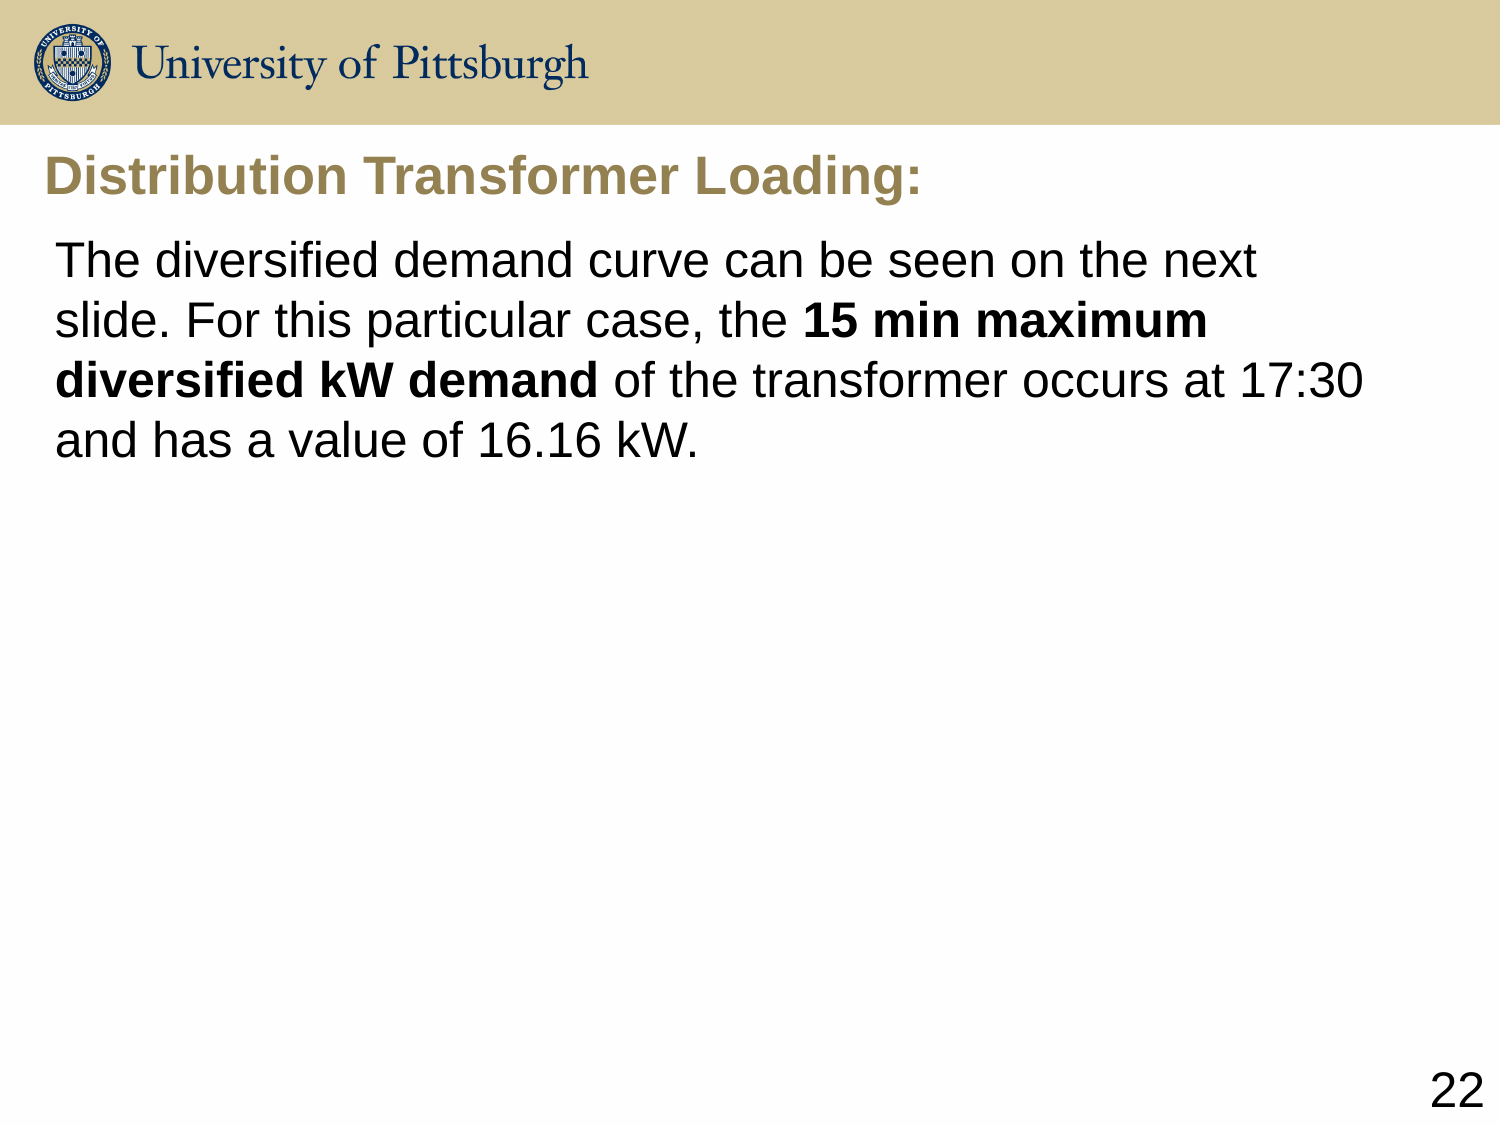

# Distribution Transformer Loading:
The diversified demand curve can be seen on the next slide. For this particular case, the 15 min maximum diversified kW demand of the transformer occurs at 17:30 and has a value of 16.16 kW.
22